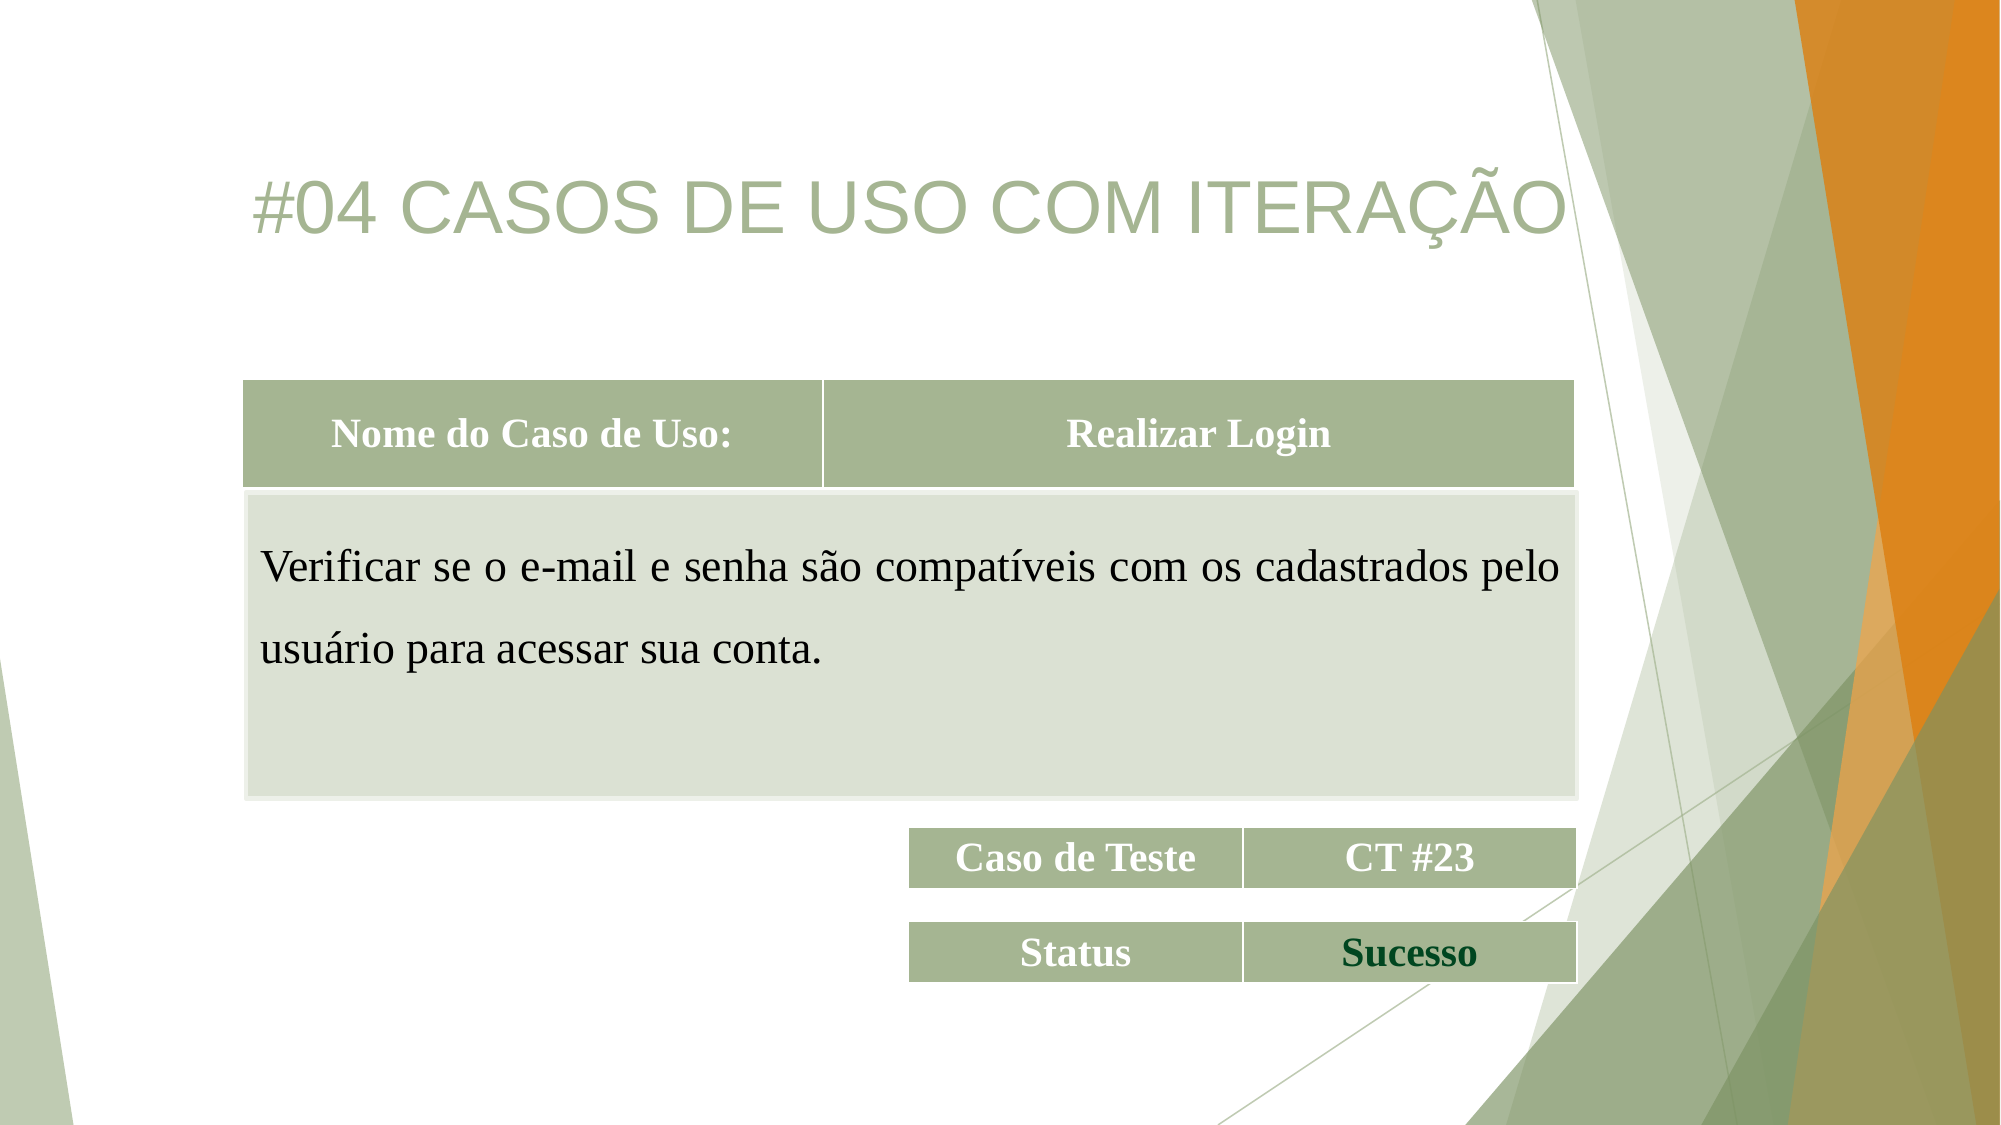

#04 CASOS DE USO COM ITERAÇÃO
| Nome do Caso de Uso: | Realizar Login |
| --- | --- |

Verificar se o e-mail e senha são compatíveis com os cadastrados pelo usuário para acessar sua conta.

| Caso de Teste | CT #23 |
| --- | --- |
| Status | Sucesso |
| --- | --- |